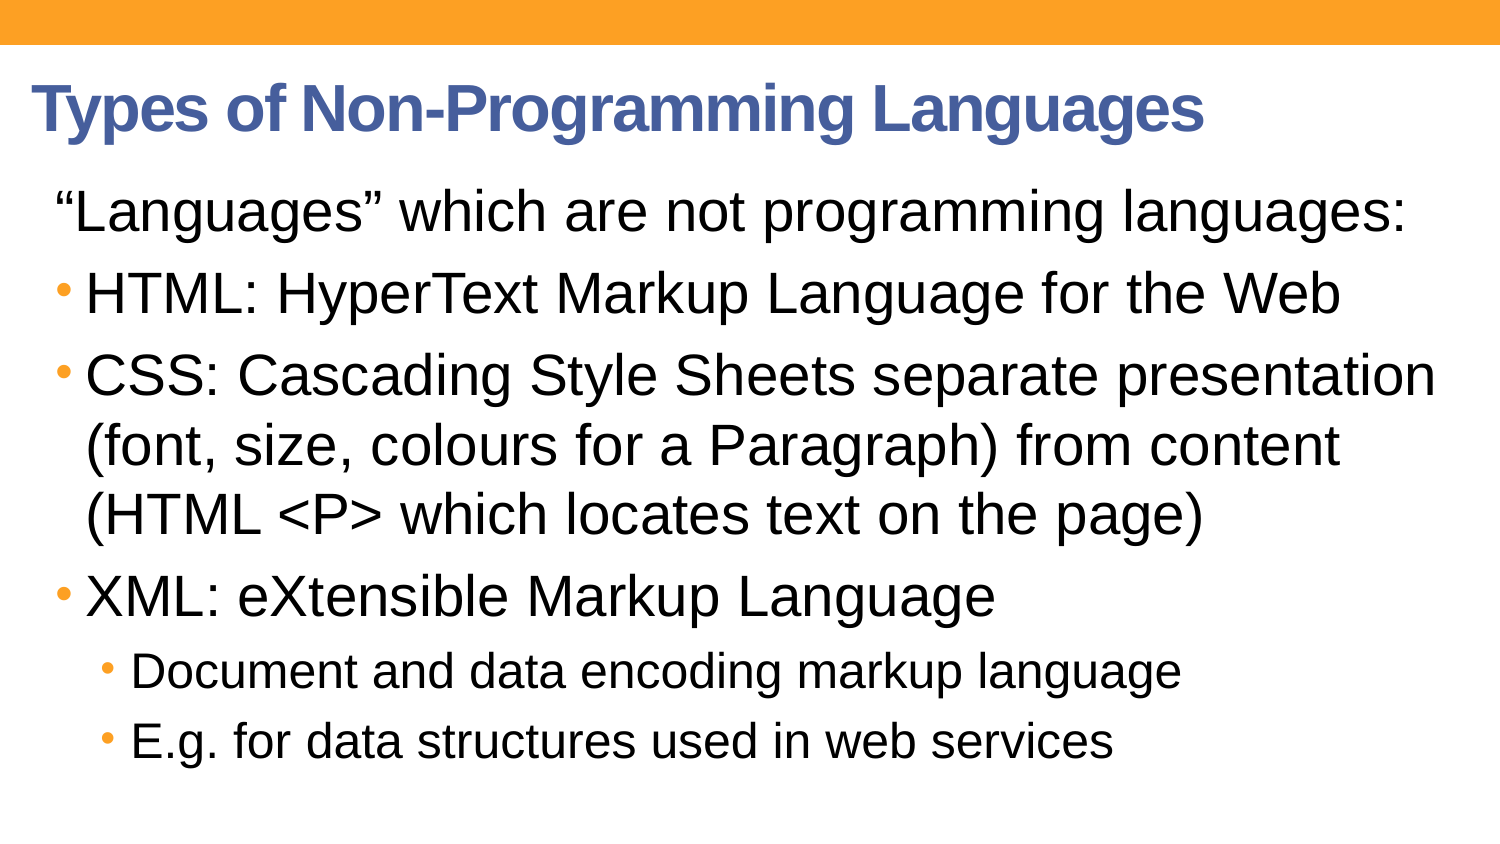

# Types of Non-Programming Languages
“Languages” which are not programming languages:
HTML: HyperText Markup Language for the Web
CSS: Cascading Style Sheets separate presentation (font, size, colours for a Paragraph) from content (HTML <P> which locates text on the page)
XML: eXtensible Markup Language
Document and data encoding markup language
E.g. for data structures used in web services